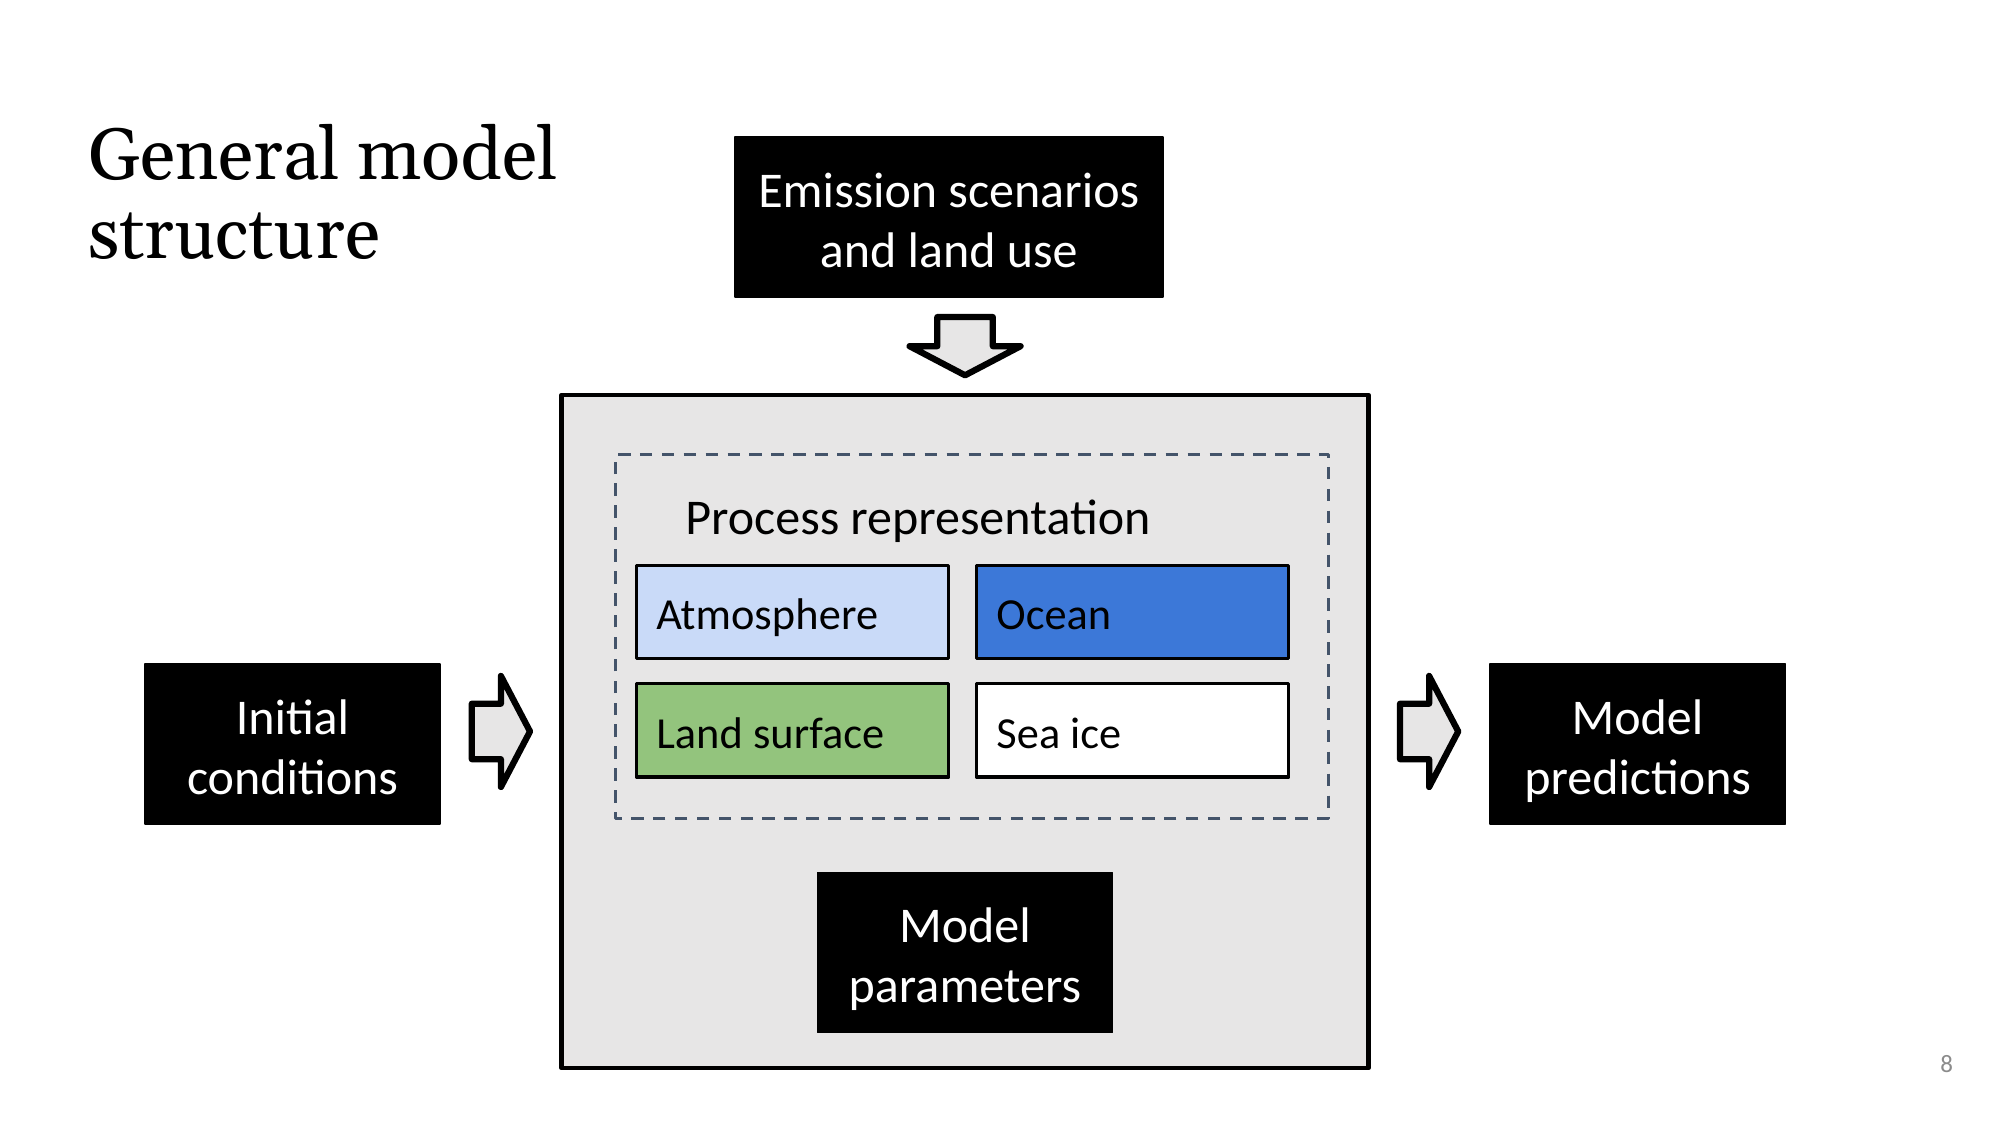

# General model structure
Emission scenarios and land use

Process representation
Atmosphere
Ocean
Initial conditions
Model predictions

Land surface
Sea ice
Model parameters
8